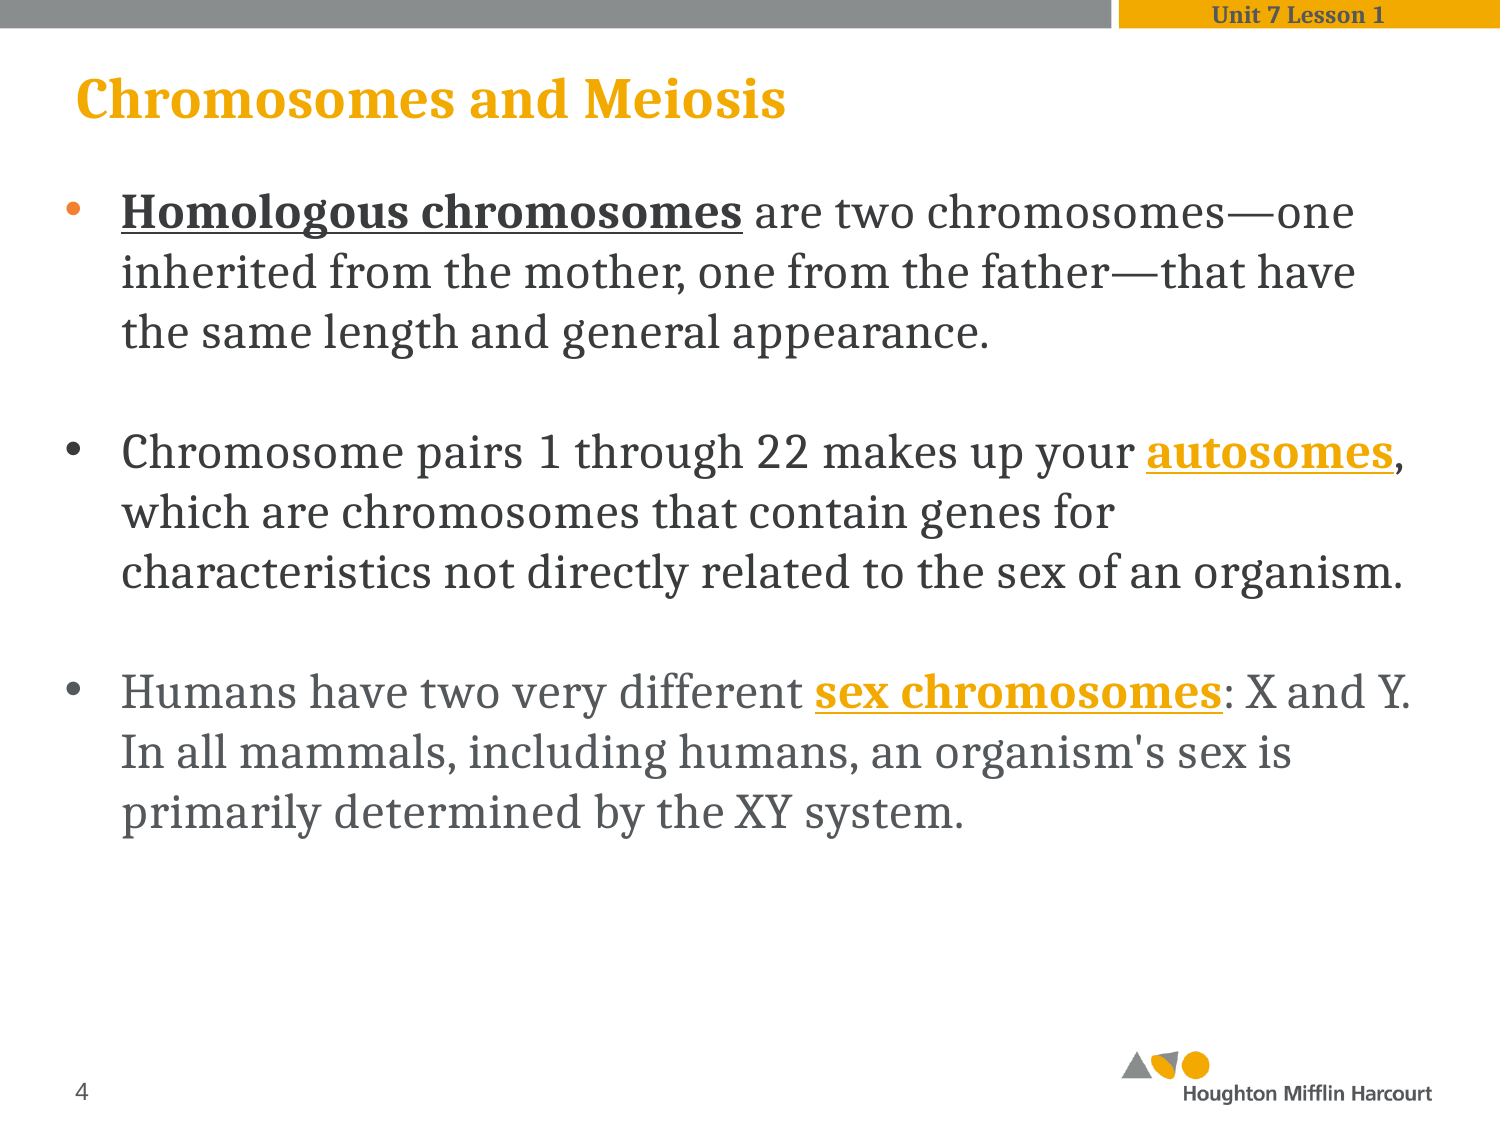

Unit 7 Lesson 1
# Chromosomes and Meiosis
Homologous chromosomes are two chromosomes—one inherited from the mother, one from the father—that have the same length and general appearance.

Chromosome pairs 1 through 22 makes up your autosomes, which are chromosomes that contain genes for characteristics not directly related to the sex of an organism.

Humans have two very different sex chromosomes: X and Y. In all mammals, including humans, an organism's sex is primarily determined by the XY system.
4